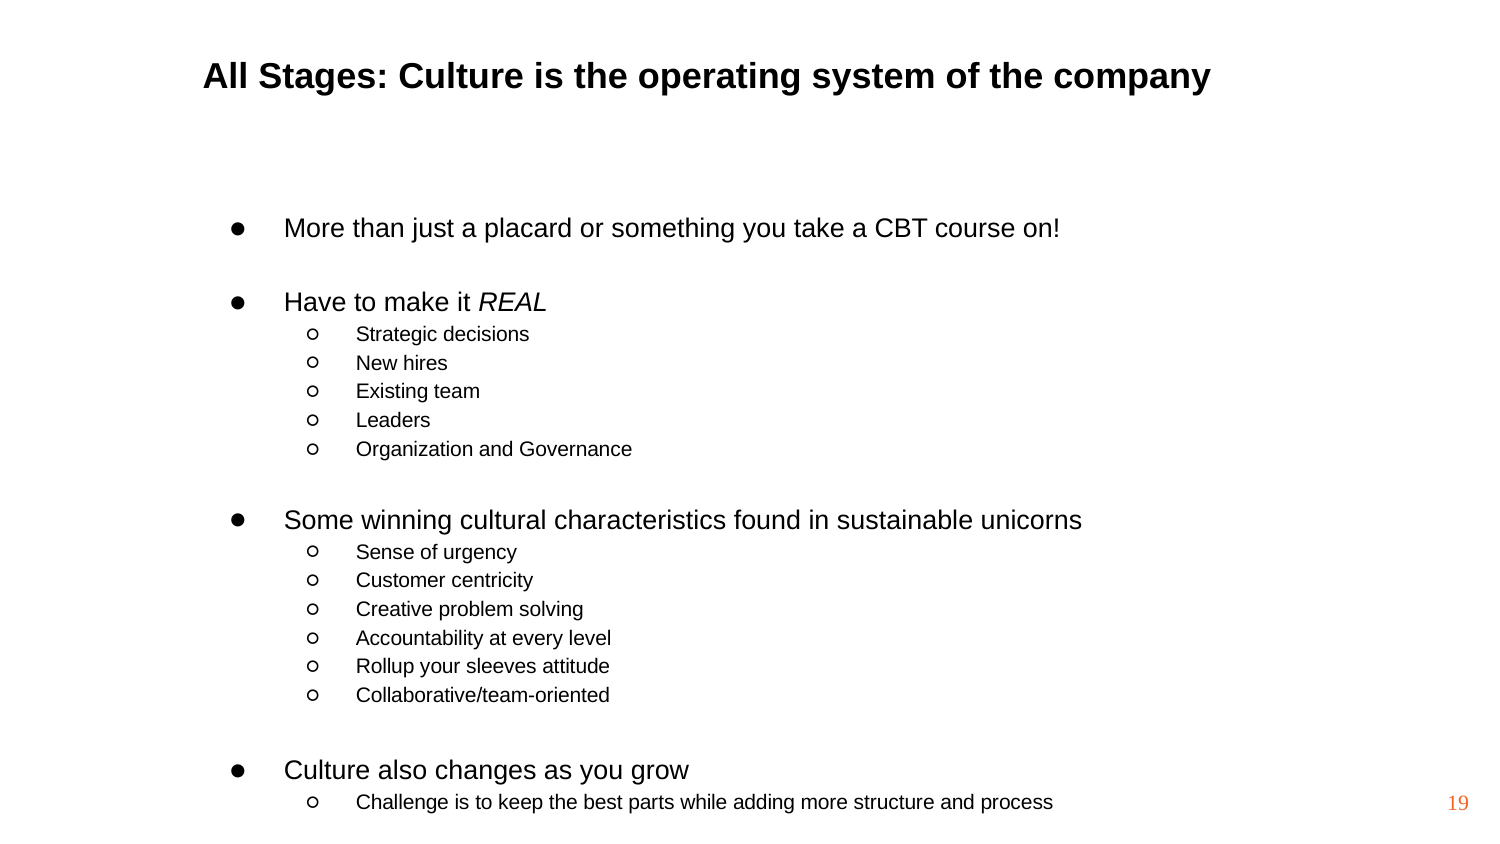

# All Stages: Culture is the operating system of the company

More than just a placard or something you take a CBT course on!

Have to make it REAL
Strategic decisions
New hires
Existing team
Leaders
Organization and Governance

Some winning cultural characteristics found in sustainable unicorns
Sense of urgency
Customer centricity
Creative problem solving
Accountability at every level
Rollup your sleeves attitude
Collaborative/team-oriented

Culture also changes as you grow
Challenge is to keep the best parts while adding more structure and process

19